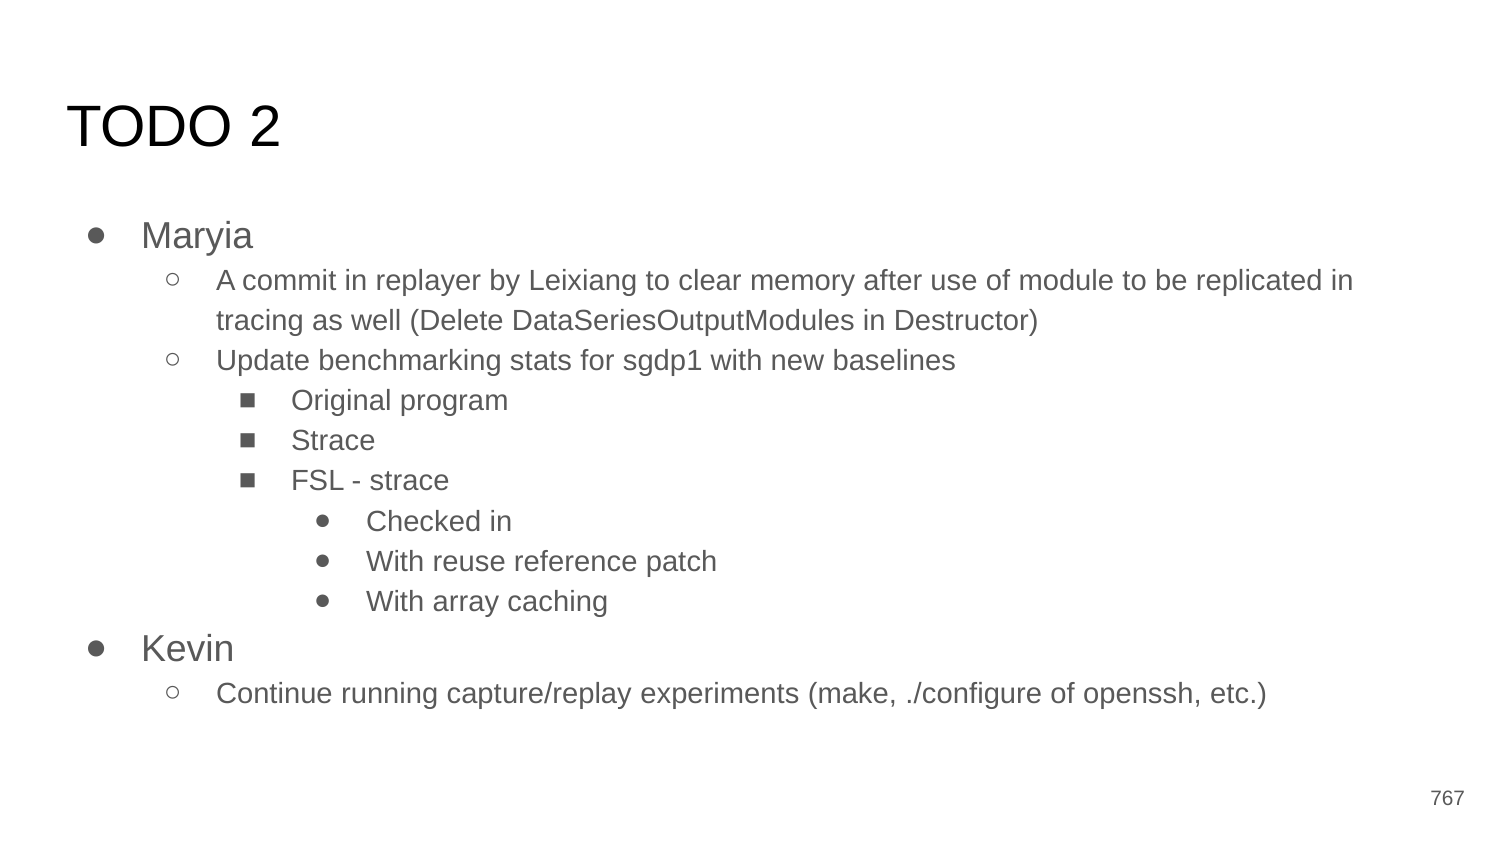

# TODO 2
Maryia
A commit in replayer by Leixiang to clear memory after use of module to be replicated in tracing as well (Delete DataSeriesOutputModules in Destructor)
Update benchmarking stats for sgdp1 with new baselines
Original program
Strace
FSL - strace
Checked in
With reuse reference patch
With array caching
Kevin
Continue running capture/replay experiments (make, ./configure of openssh, etc.)
767